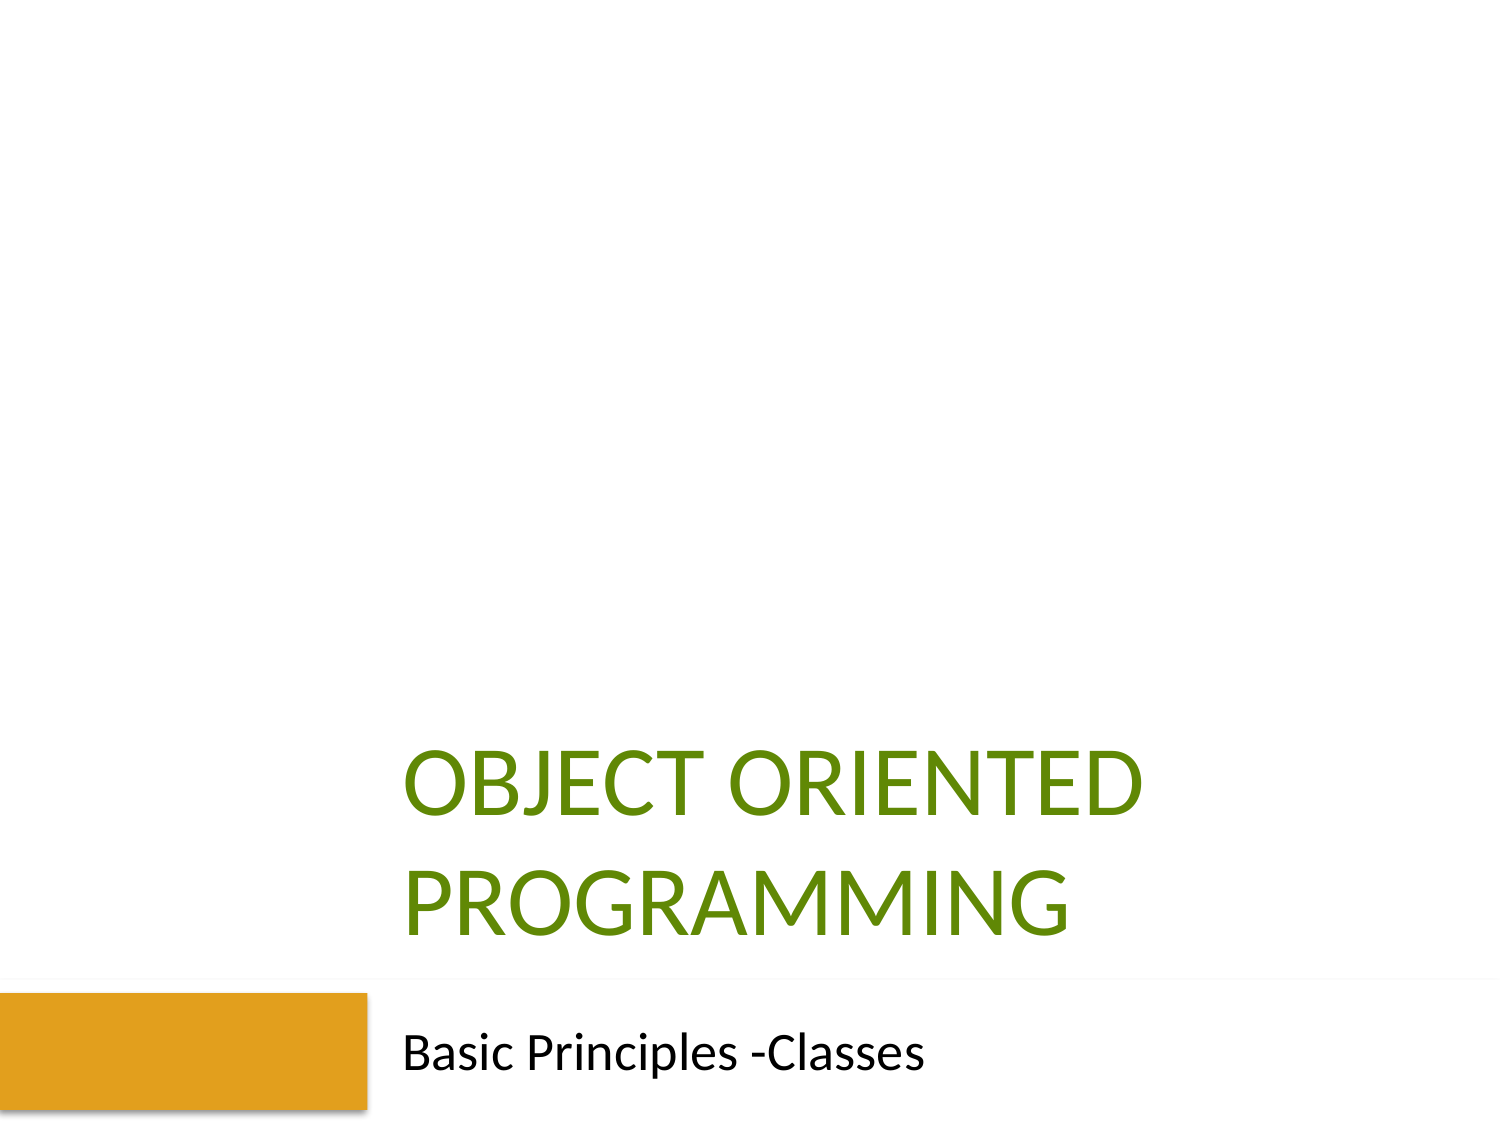

# Object Oriented Programming
Basic Principles -Classes